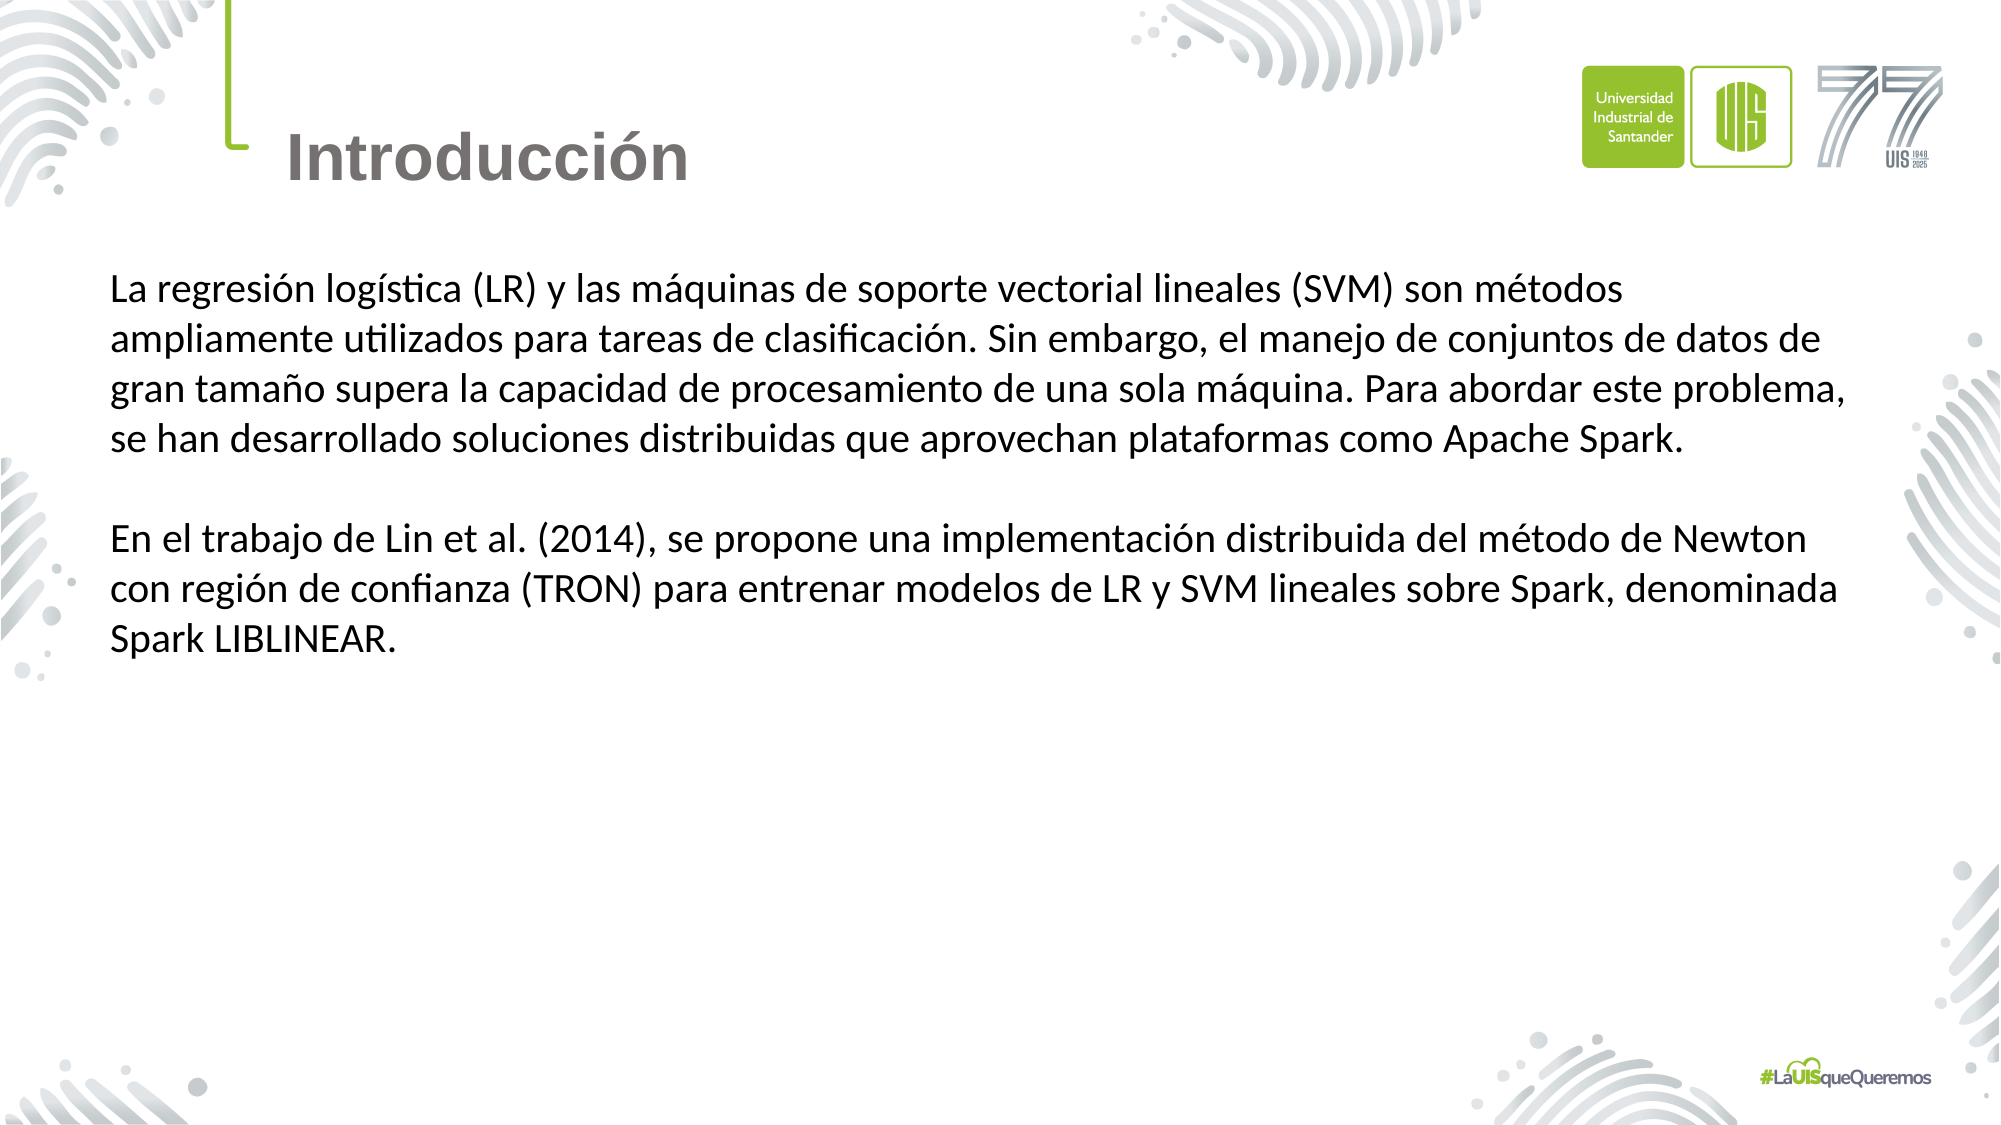

Introducción
La regresión logística (LR) y las máquinas de soporte vectorial lineales (SVM) son métodos ampliamente utilizados para tareas de clasificación. Sin embargo, el manejo de conjuntos de datos de gran tamaño supera la capacidad de procesamiento de una sola máquina. Para abordar este problema, se han desarrollado soluciones distribuidas que aprovechan plataformas como Apache Spark.

En el trabajo de Lin et al. (2014), se propone una implementación distribuida del método de Newton con región de confianza (TRON) para entrenar modelos de LR y SVM lineales sobre Spark, denominada Spark LIBLINEAR.